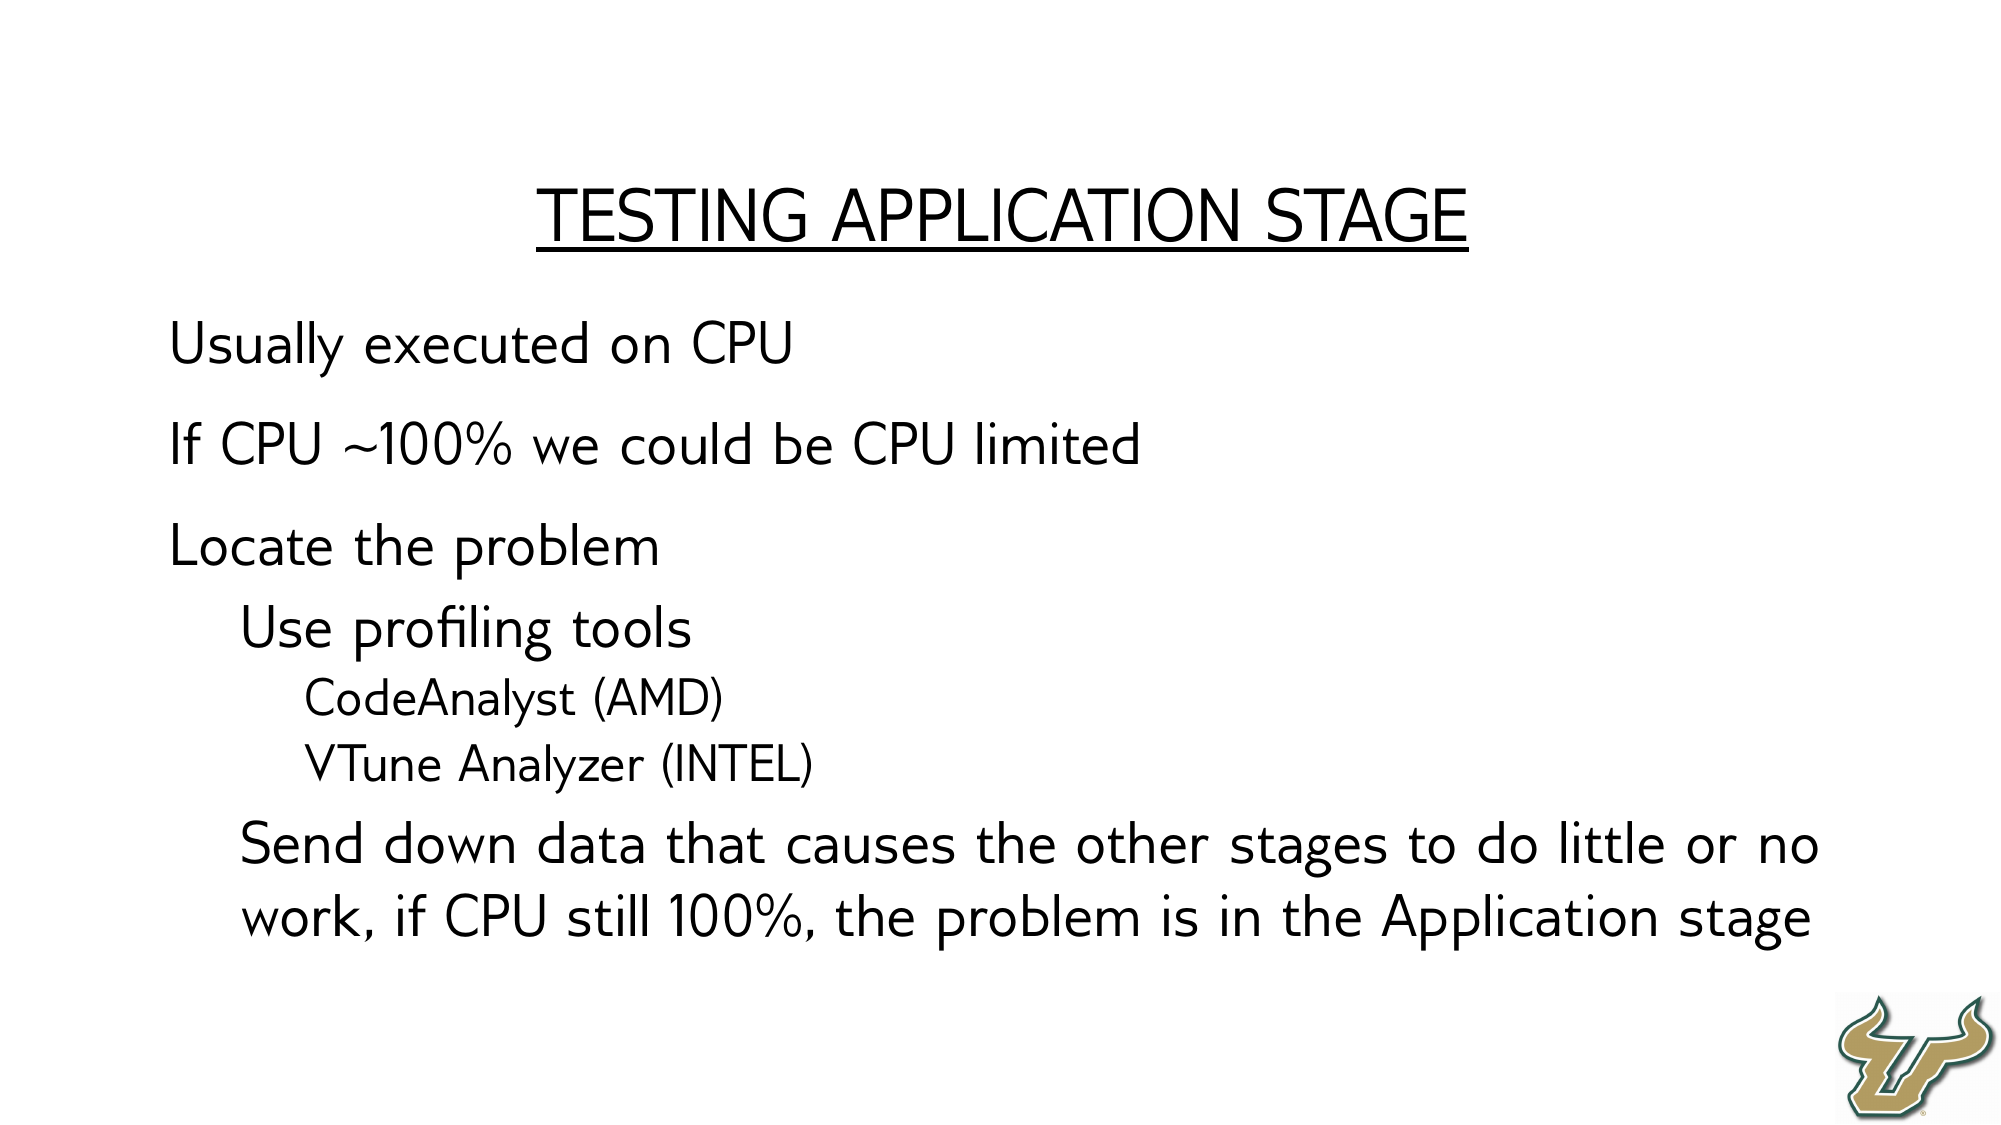

Testing Application stage
Usually executed on CPU
If CPU ~100% we could be CPU limited
Locate the problem
Use profiling tools
CodeAnalyst (AMD)
VTune Analyzer (INTEL)
Send down data that causes the other stages to do little or no work, if CPU still 100%, the problem is in the Application stage